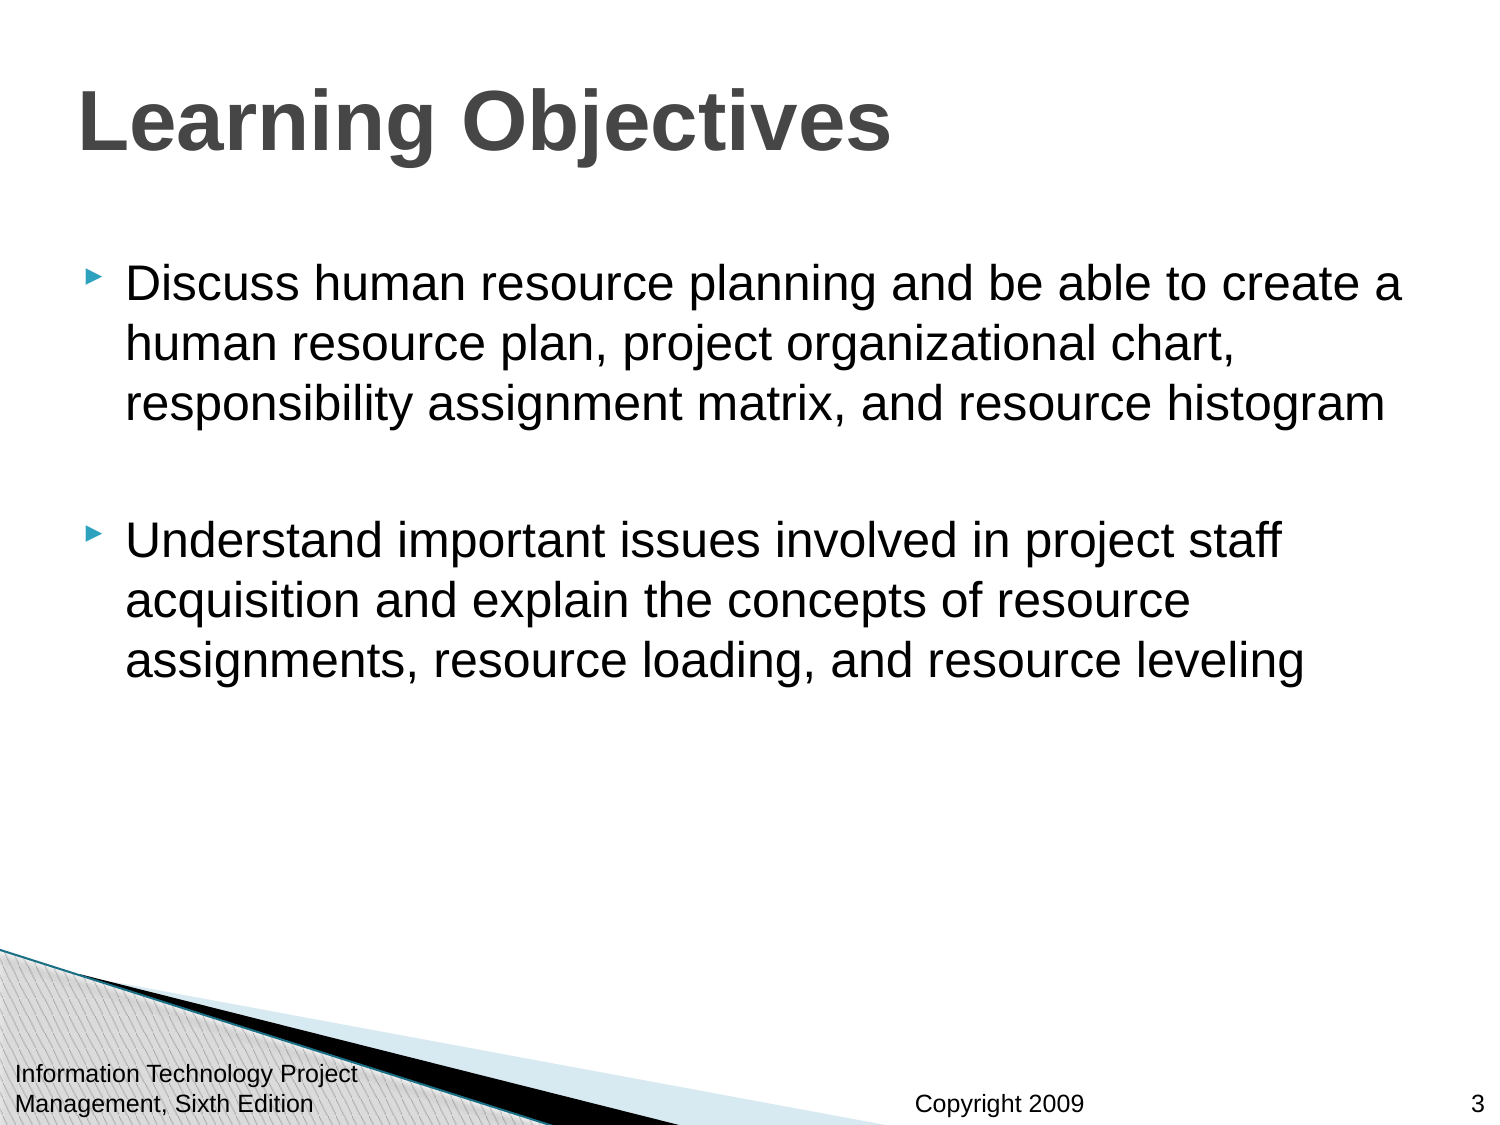

# Learning Objectives

Discuss human resource planning and be able to create a human resource plan, project organizational chart, responsibility assignment matrix, and resource histogram

Understand important issues involved in project staff acquisition and explain the concepts of resource assignments, resource loading, and resource leveling

Information Technology Project Management, Sixth Edition
3